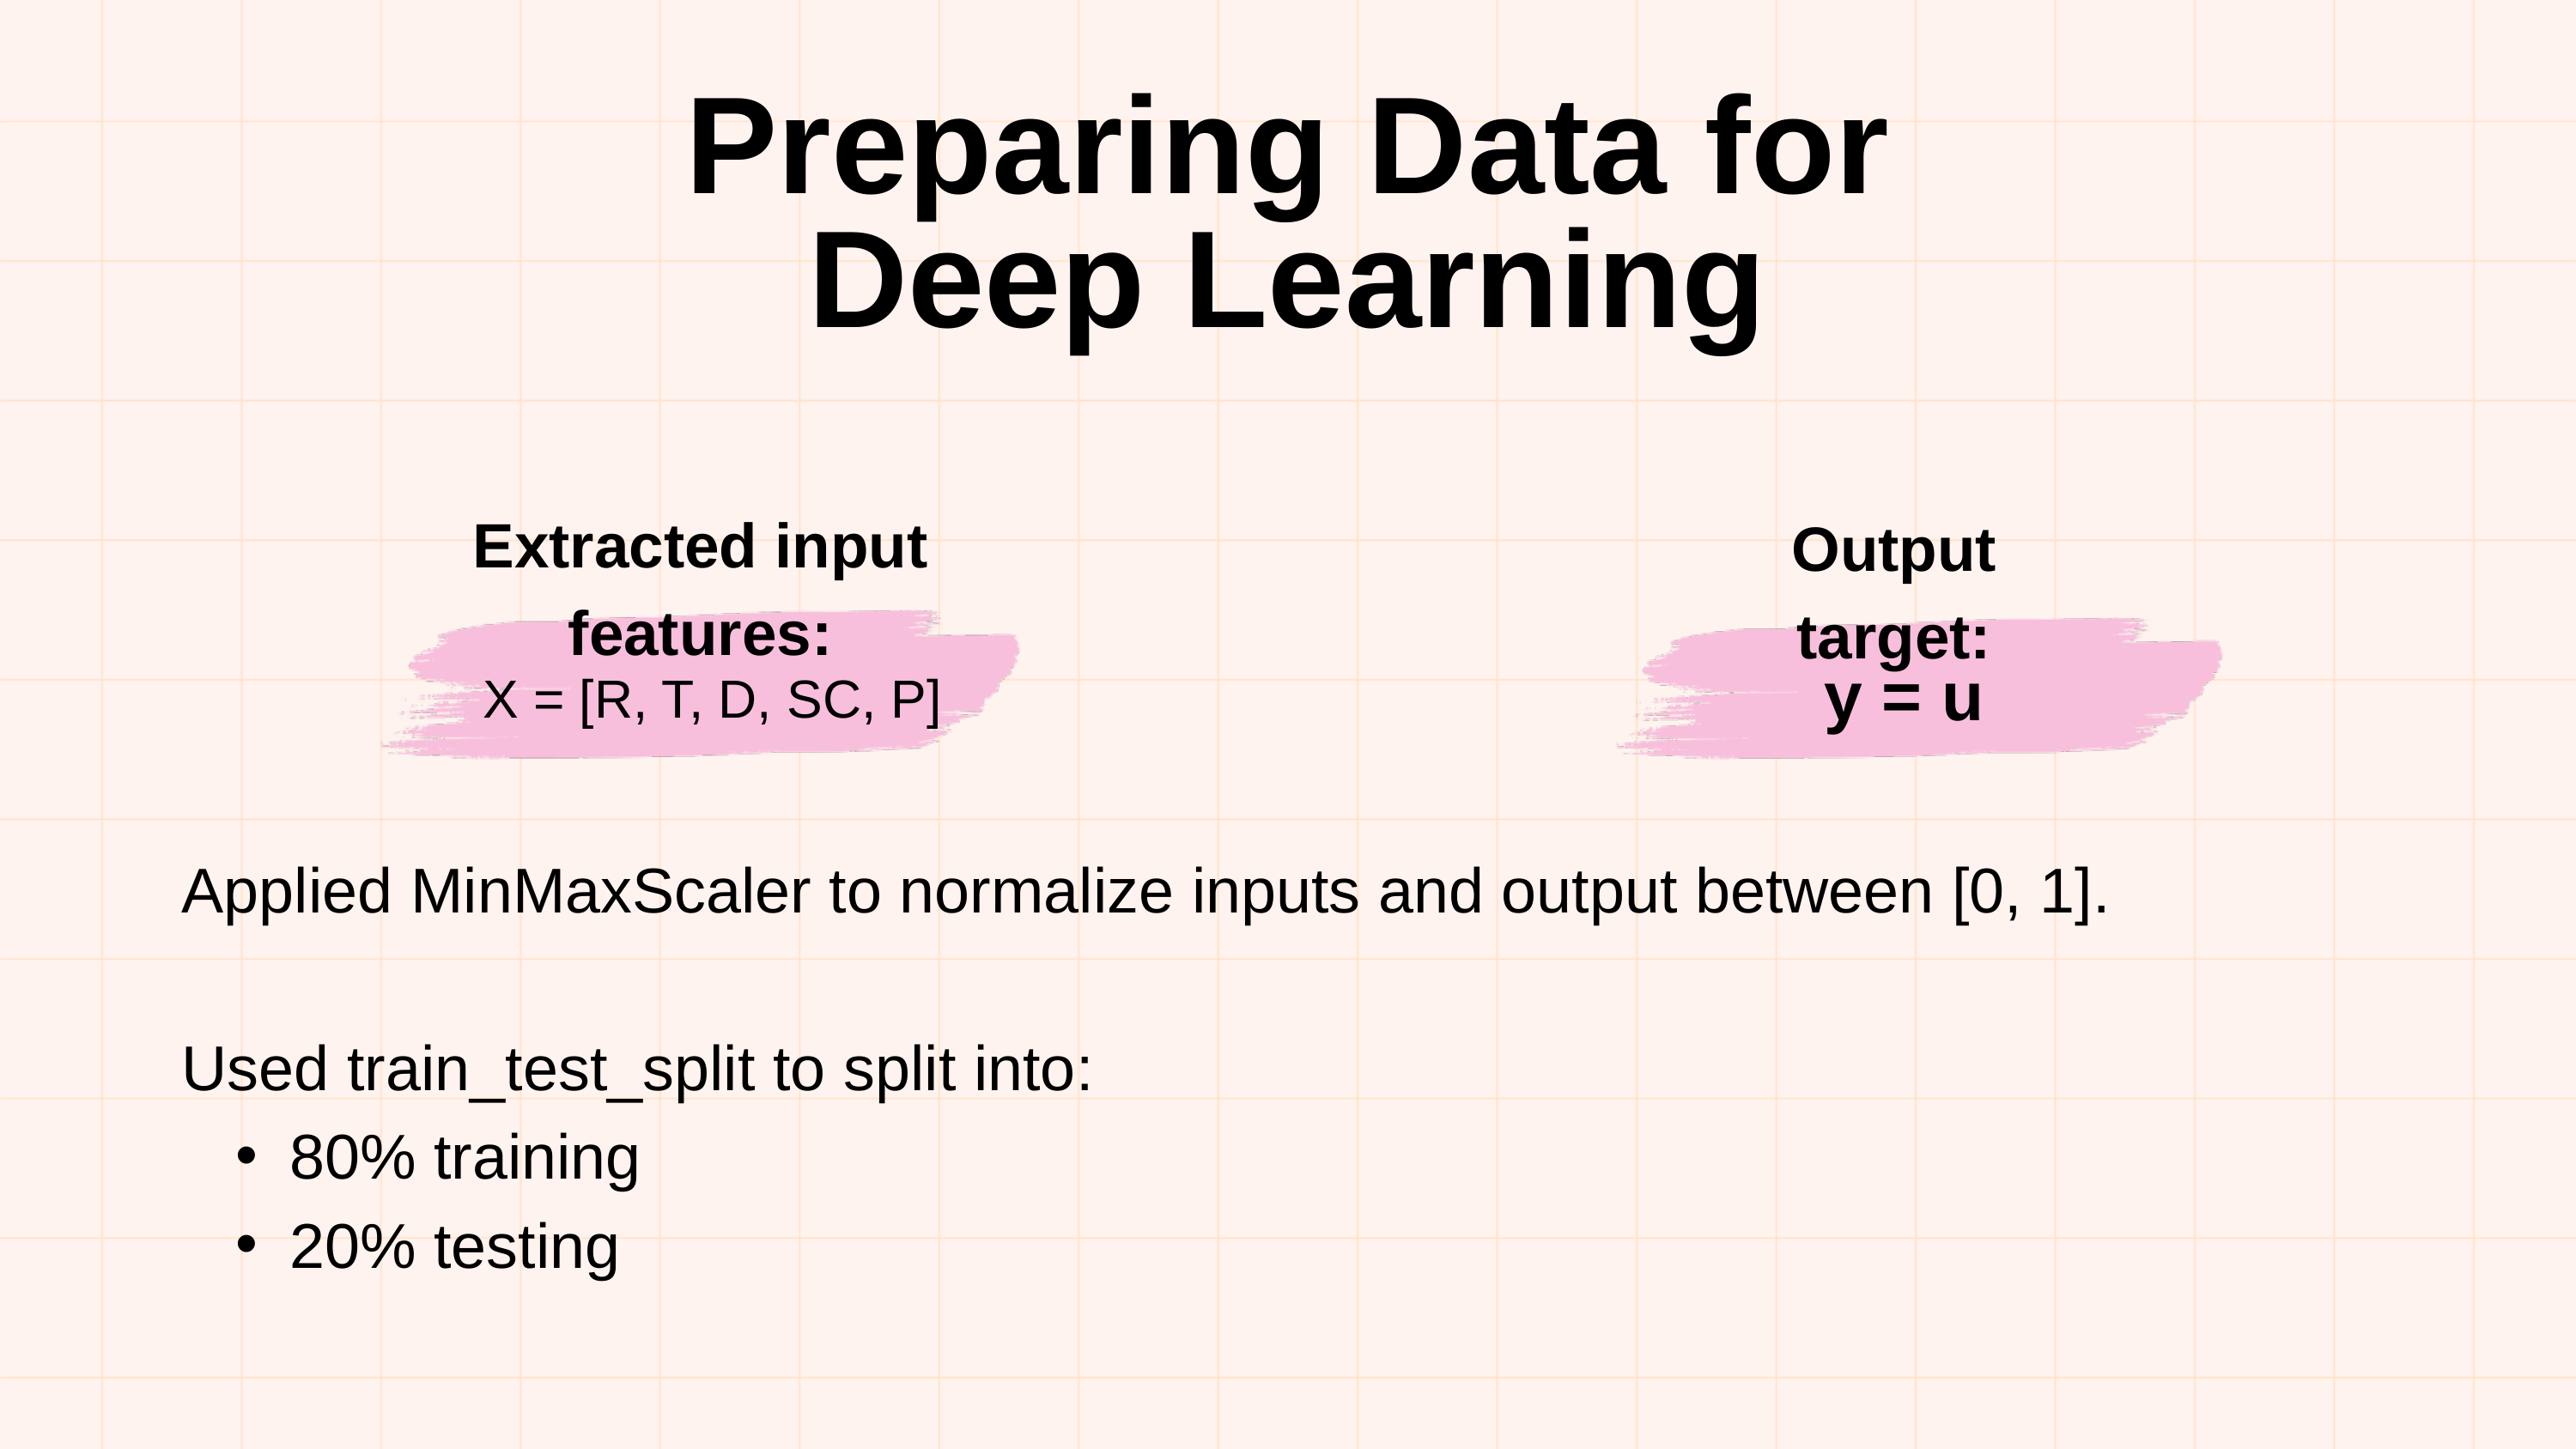

Preparing Data for Deep Learning
Extracted input features:
Output target:

y = u
X = [R, T, D, SC, P]
Applied MinMaxScaler to normalize inputs and output between [0, 1].

Used train_test_split to split into:
80% training
20% testing